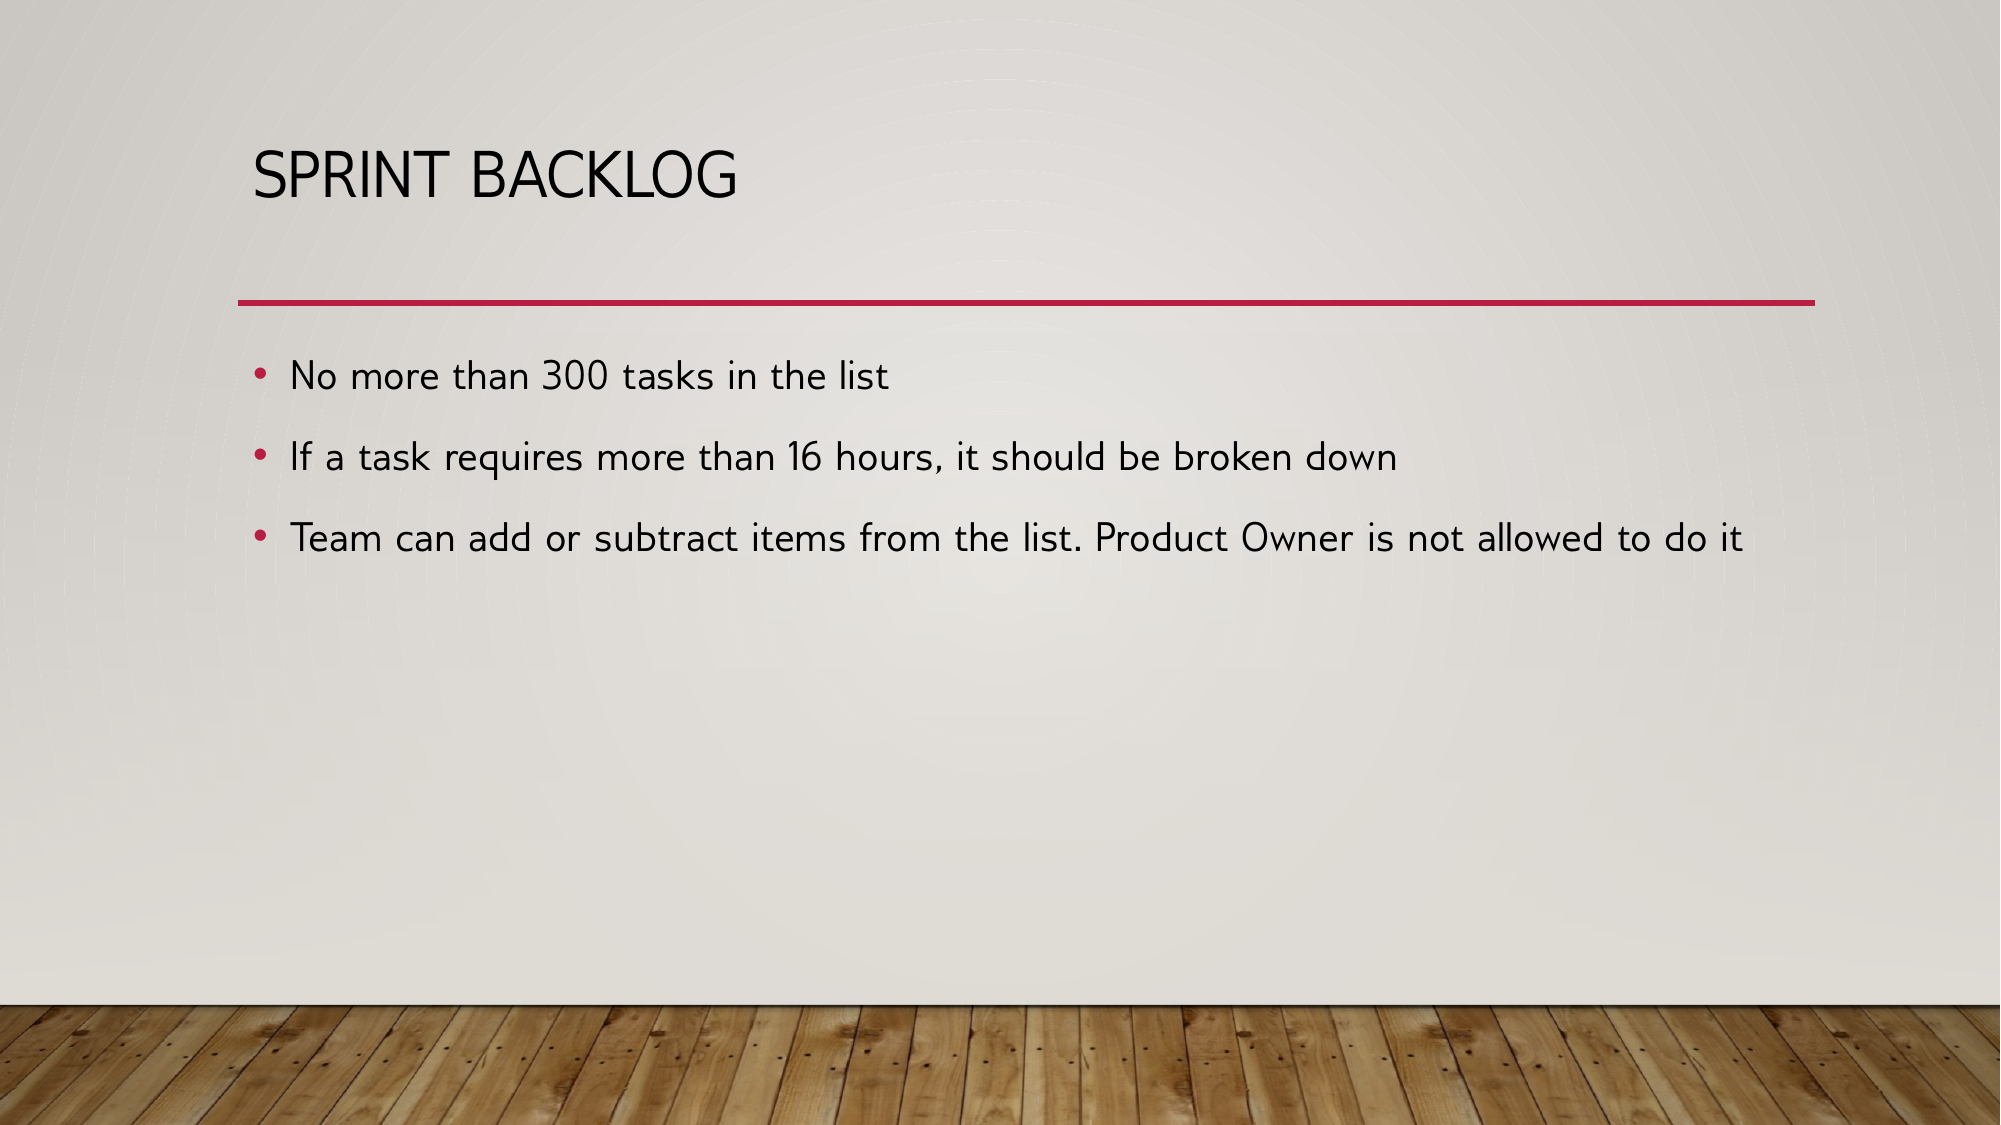

# Sprint Backlog
No more than 300 tasks in the list
If a task requires more than 16 hours, it should be broken down
Team can add or subtract items from the list. Product Owner is not allowed to do it